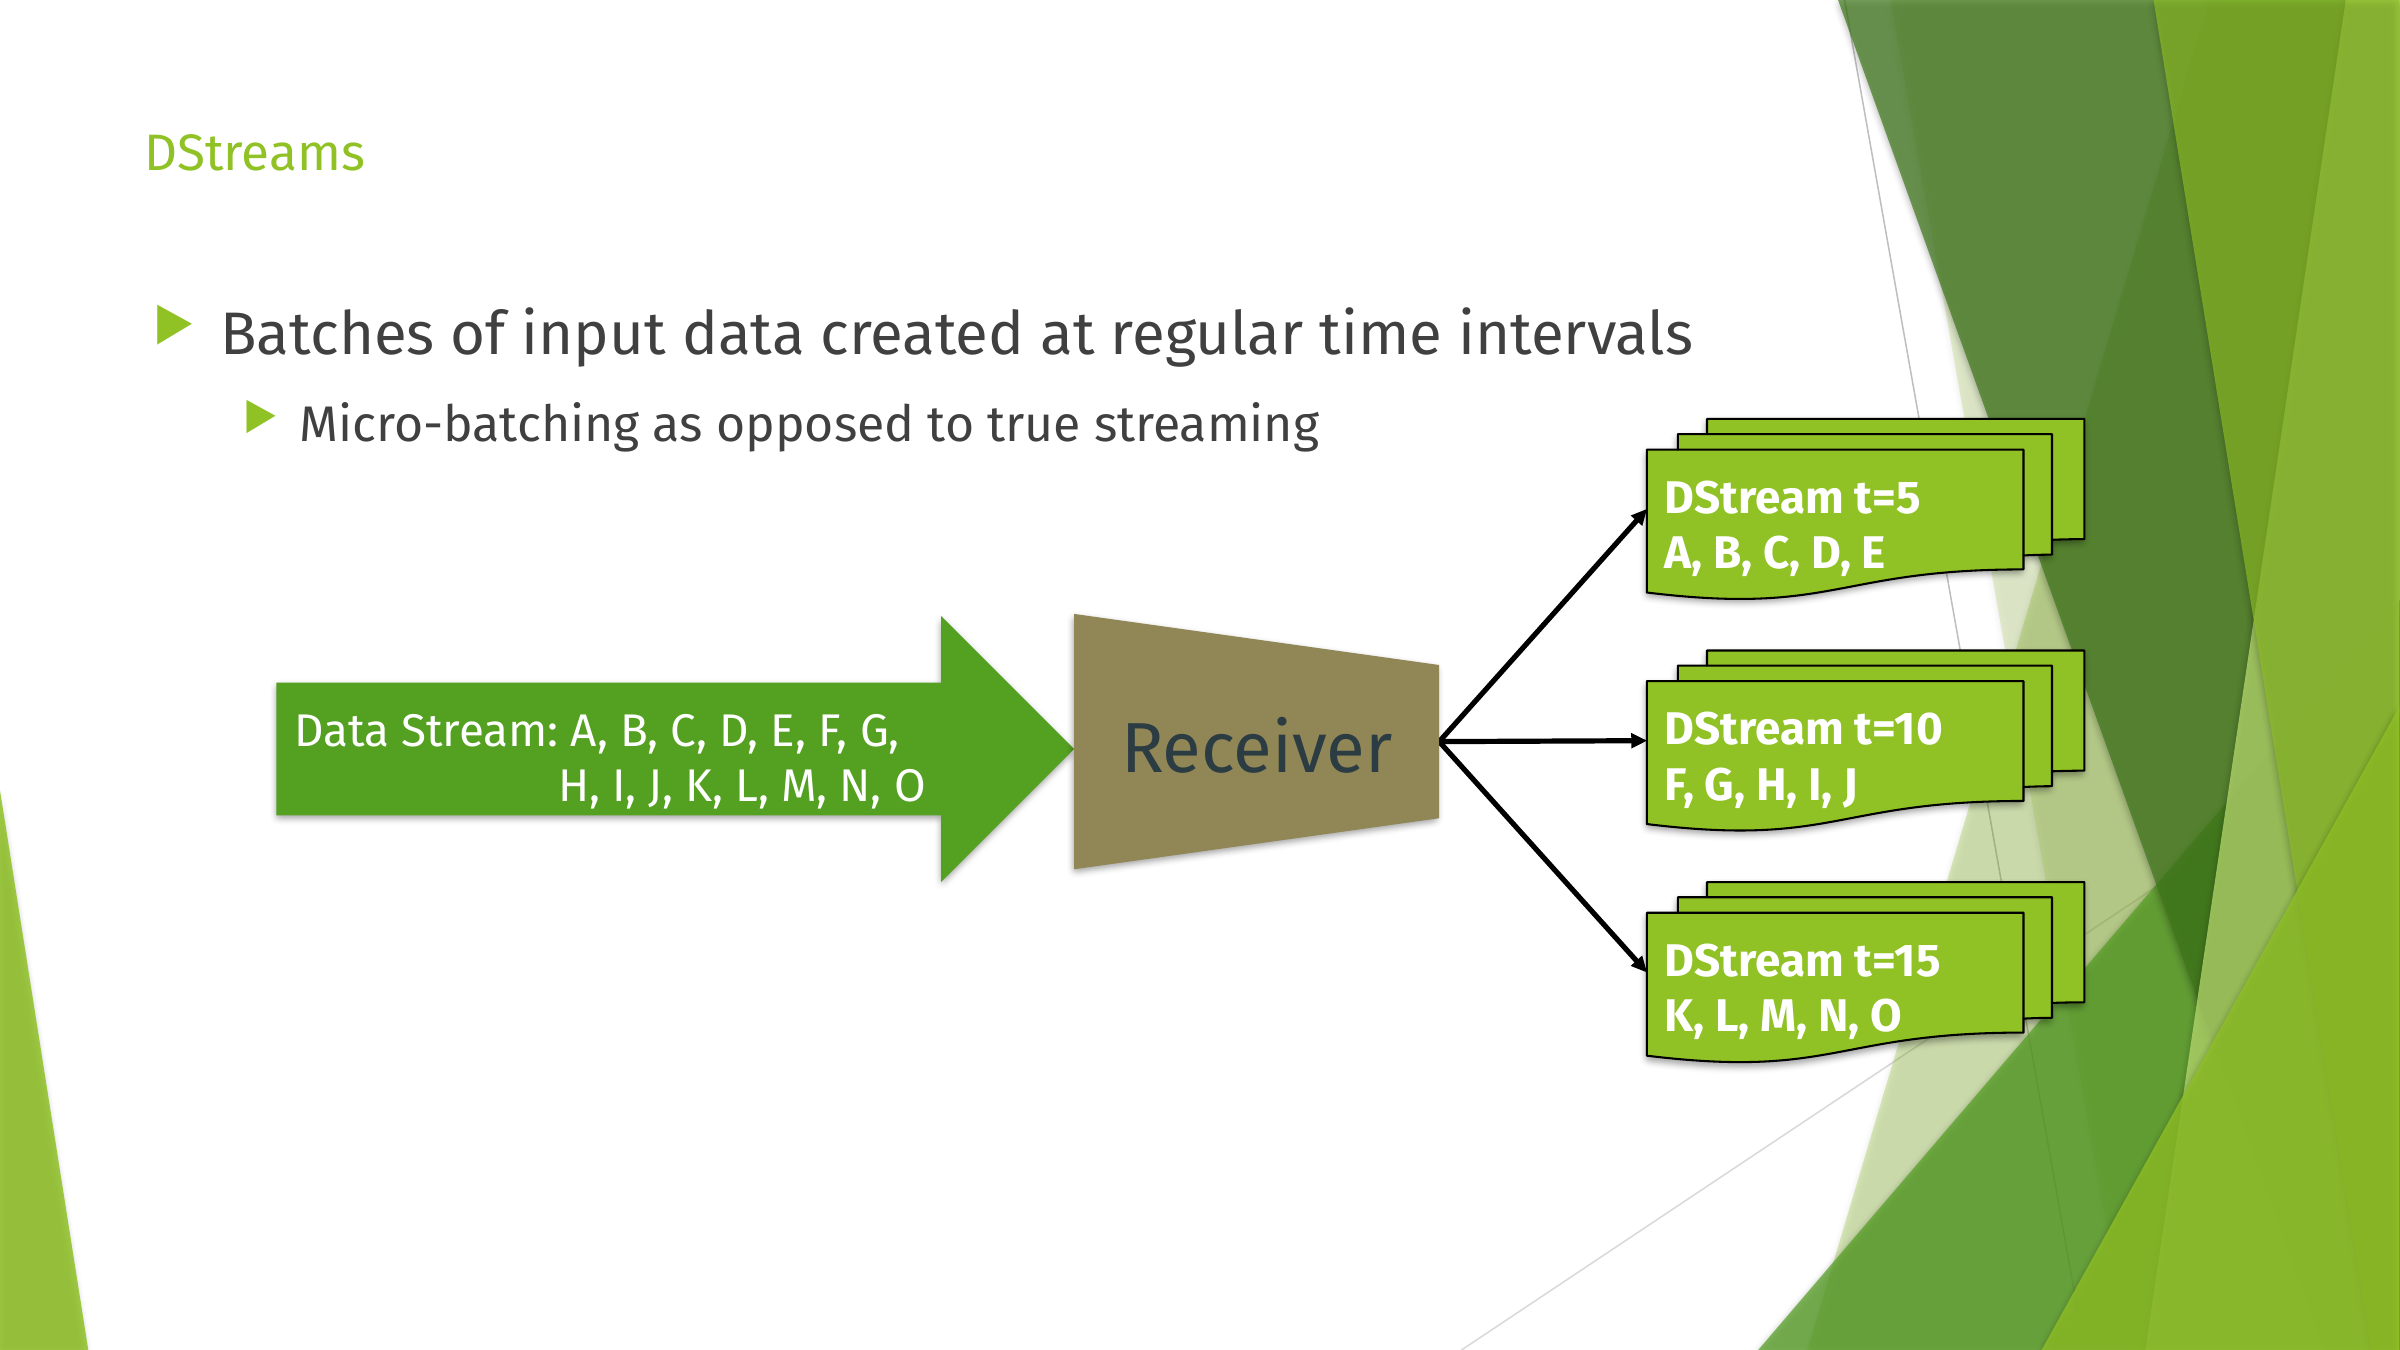

# DStreams
Batches of input data created at regular time intervals
Micro-batching as opposed to true streaming

DStream t=5
A, B, C, D, E

Receiver
Data Stream: A, B, C, D, E, F, G,
                      H, I, J, K, L, M, N, O
DStream t=10
F, G, H, I, J
DStream t=15
K, L, M, N, O